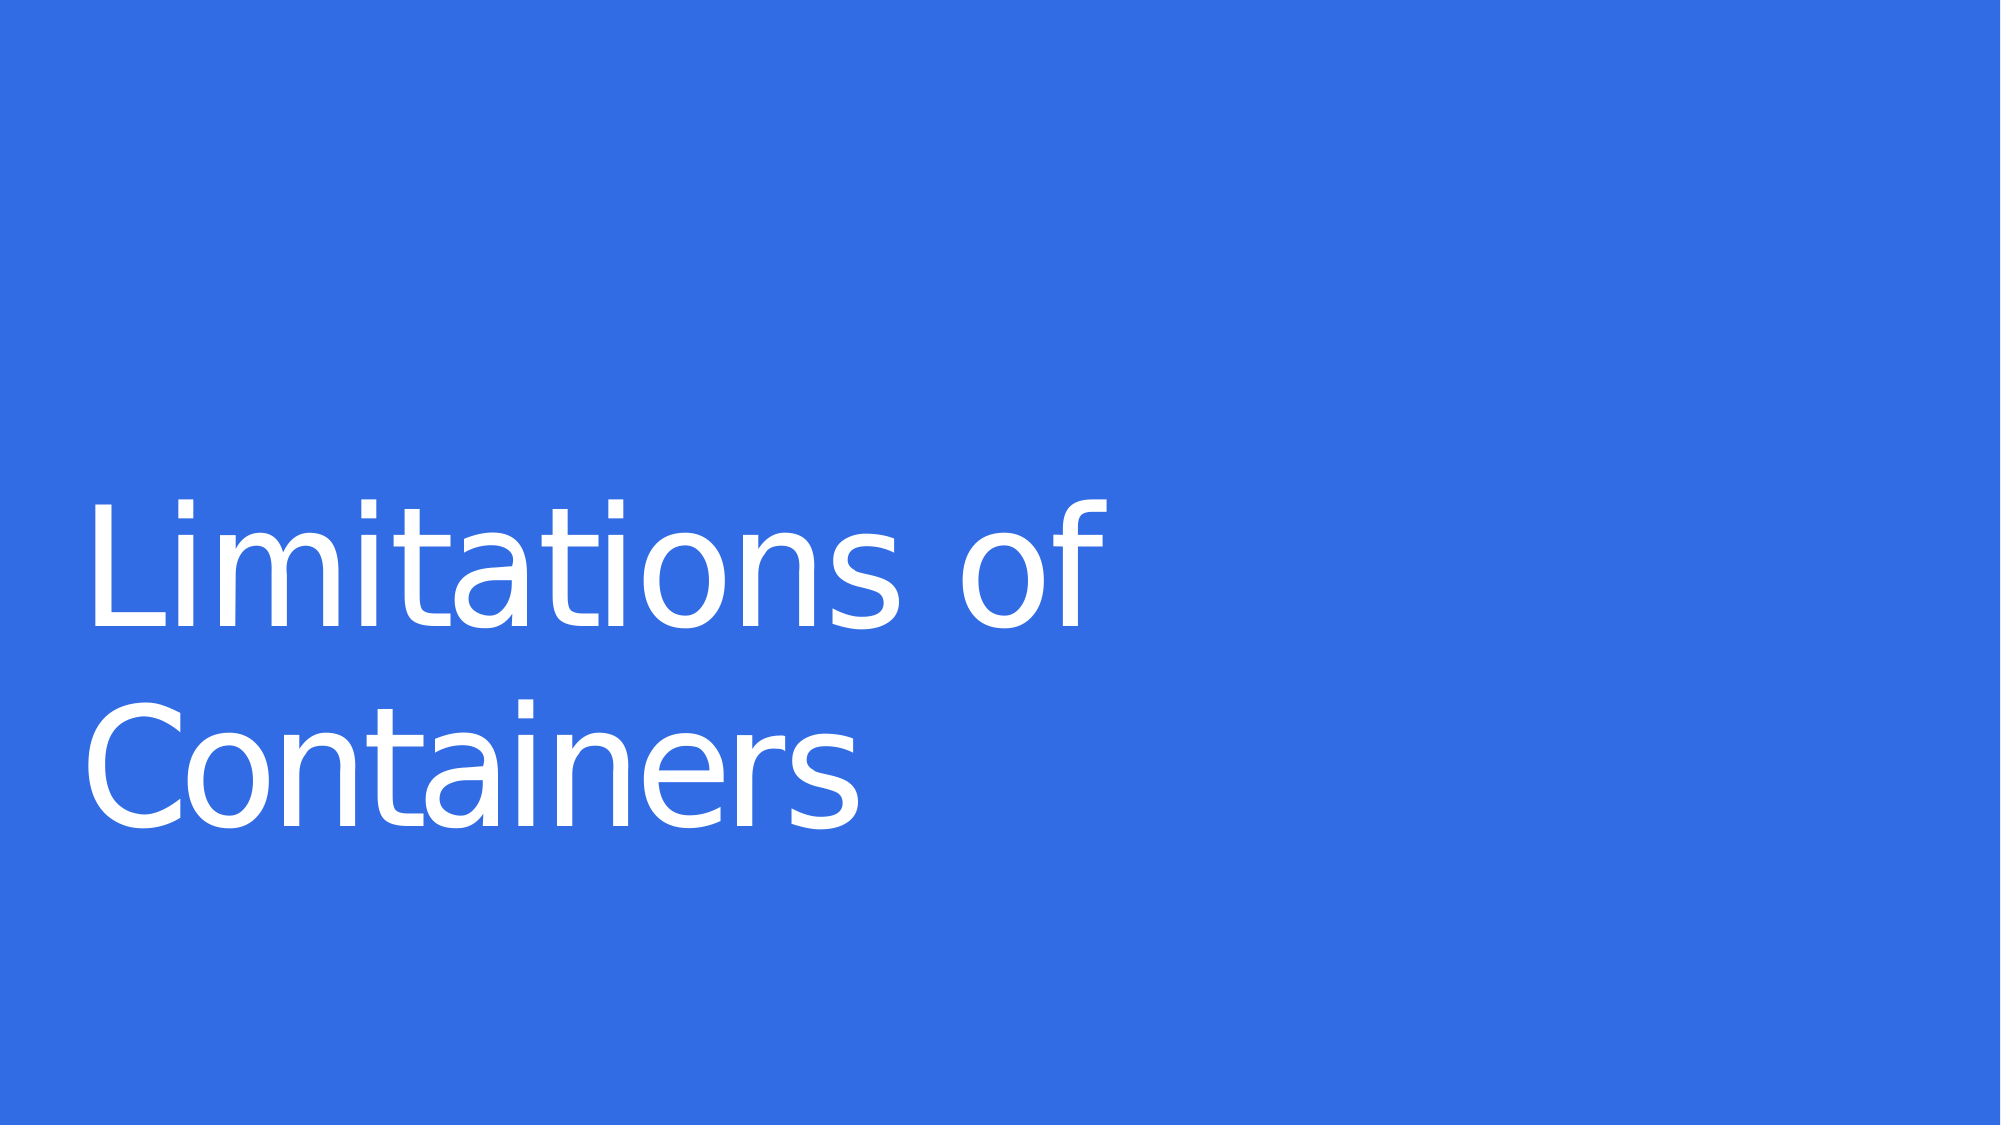

# Limitations of Containers
Copyright © Thinknyx Technologies LLP